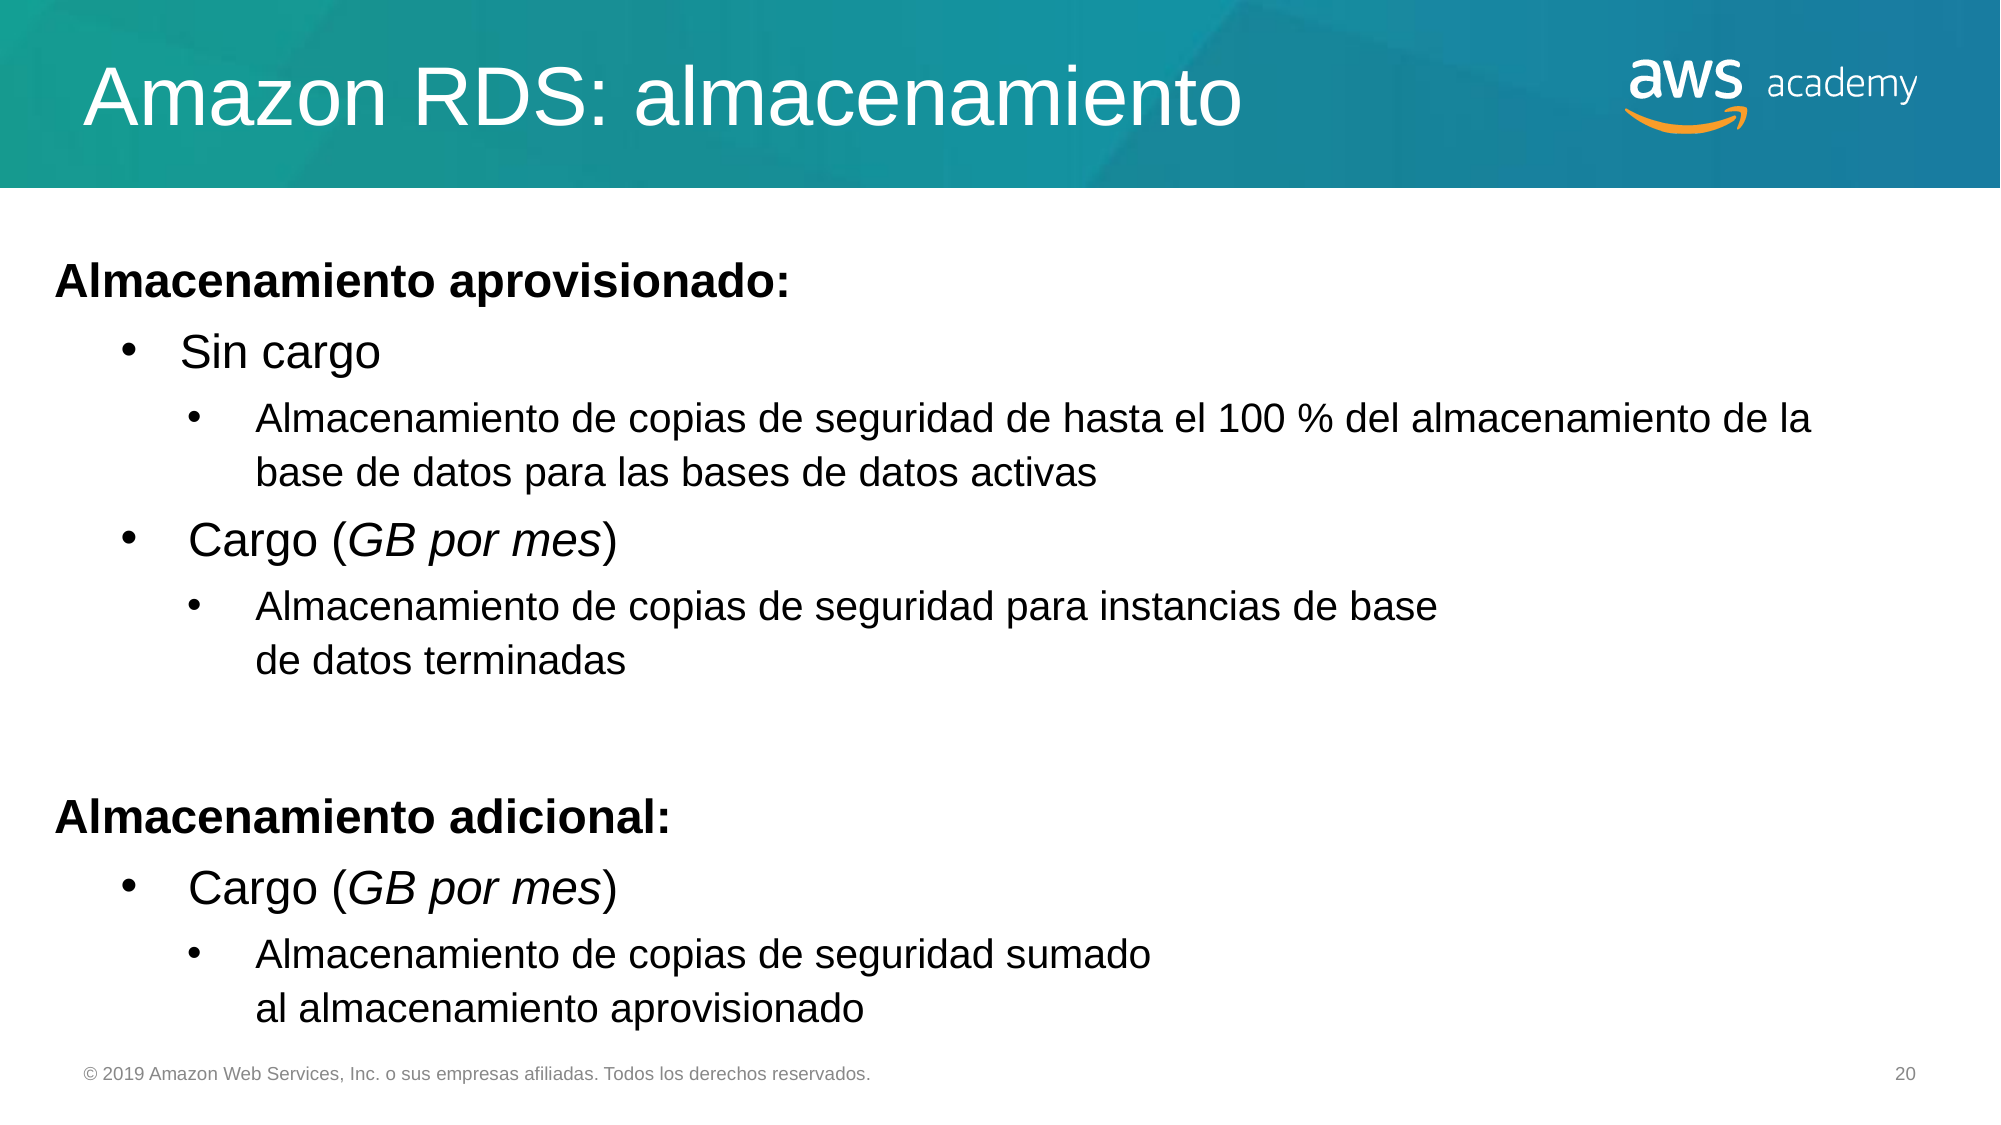

# Amazon RDS: almacenamiento
Almacenamiento aprovisionado:
Sin cargo
Almacenamiento de copias de seguridad de hasta el 100 % del almacenamiento de la base de datos para las bases de datos activas
Cargo (GB por mes)
Almacenamiento de copias de seguridad para instancias de base
de datos terminadas

Almacenamiento adicional:
Cargo (GB por mes)
Almacenamiento de copias de seguridad sumado
al almacenamiento aprovisionado
© 2019 Amazon Web Services, Inc. o sus empresas afiliadas. Todos los derechos reservados.
20